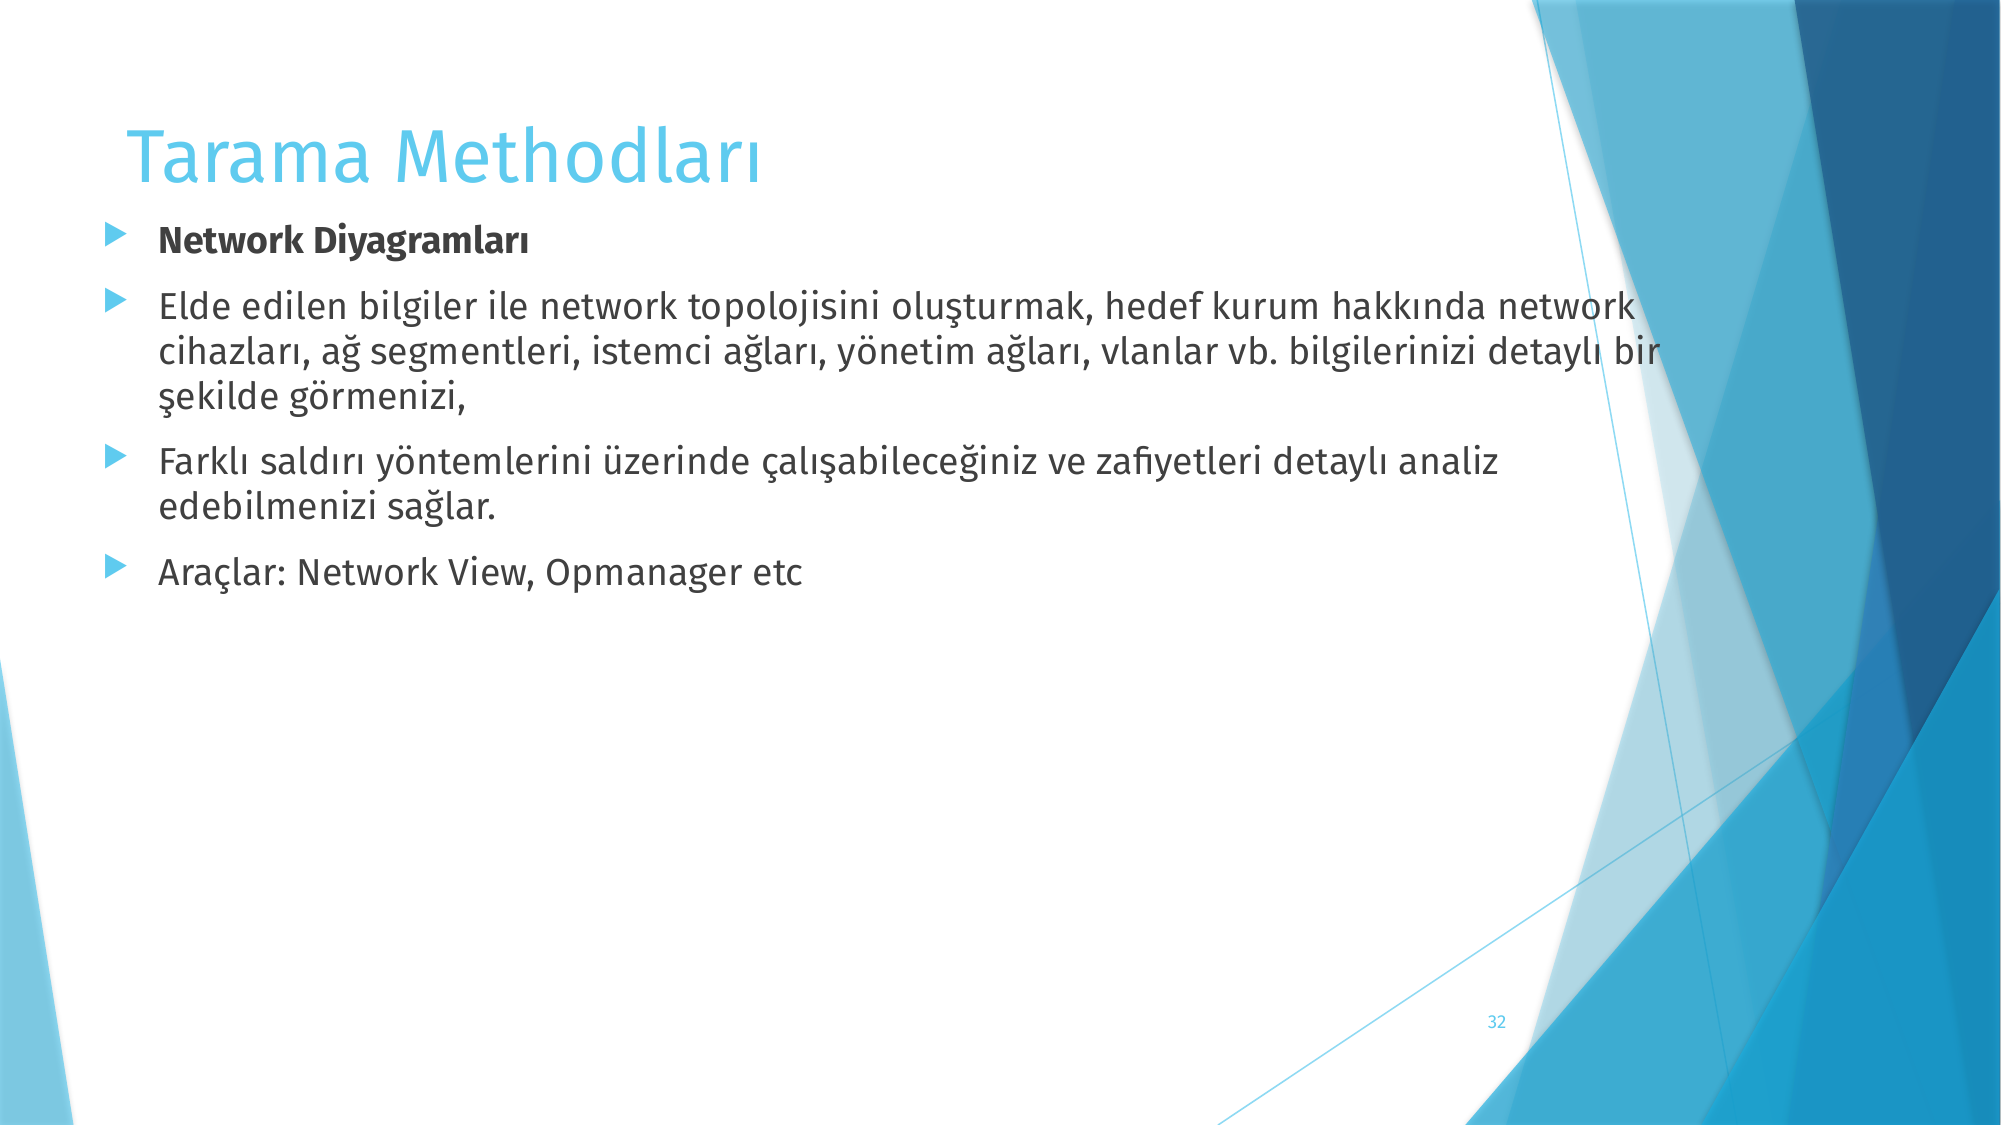

# Tarama Methodları
Network Diyagramları
Elde edilen bilgiler ile network topolojisini oluşturmak, hedef kurum hakkında network cihazları, ağ segmentleri, istemci ağları, yönetim ağları, vlanlar vb. bilgilerinizi detaylı bir şekilde görmenizi,
Farklı saldırı yöntemlerini üzerinde çalışabileceğiniz ve zafiyetleri detaylı analiz edebilmenizi sağlar.
Araçlar: Network View, Opmanager etc

32